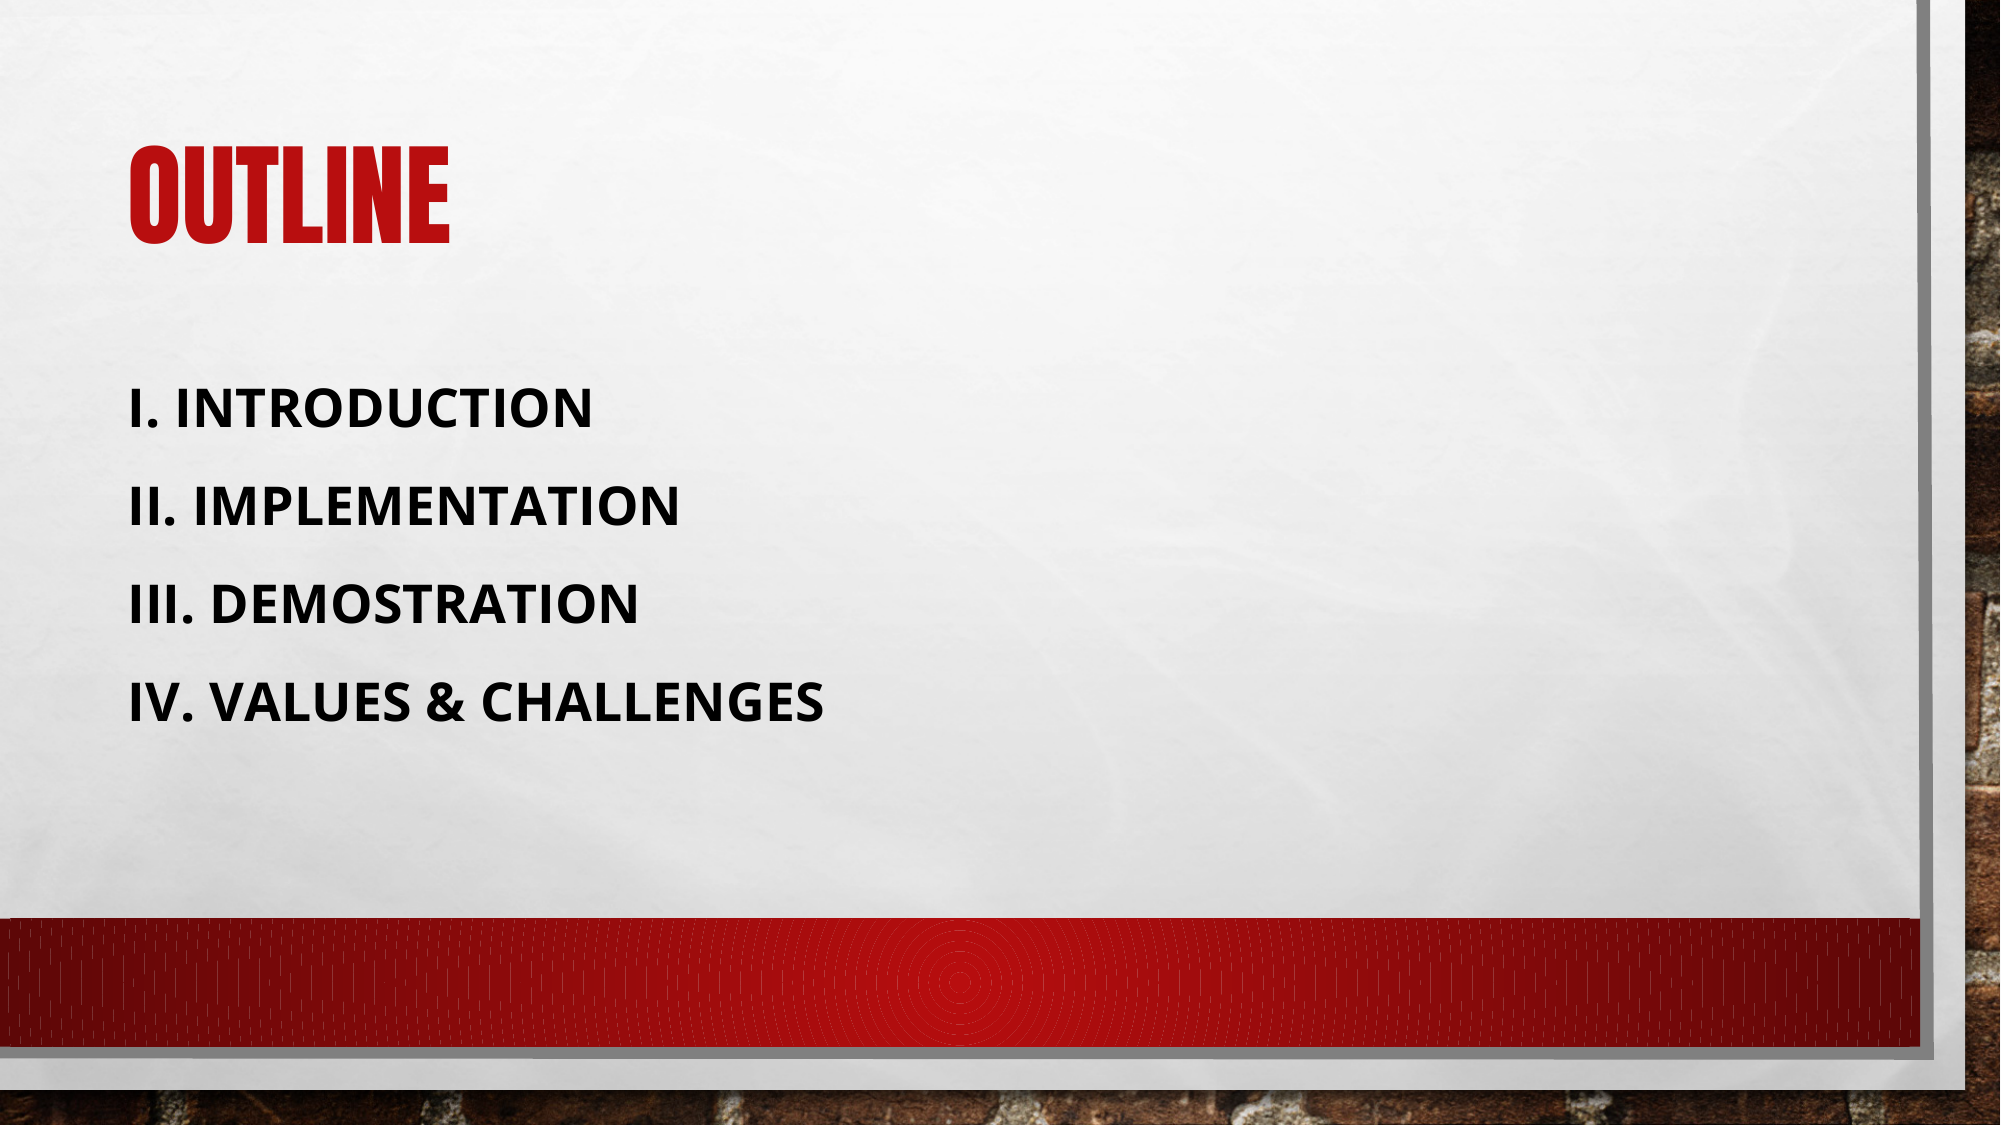

# OUTLINE
I. introduction
II. IMPLEMENTATION
III. DEMOSTRATION
IV. VALUES & Challenges